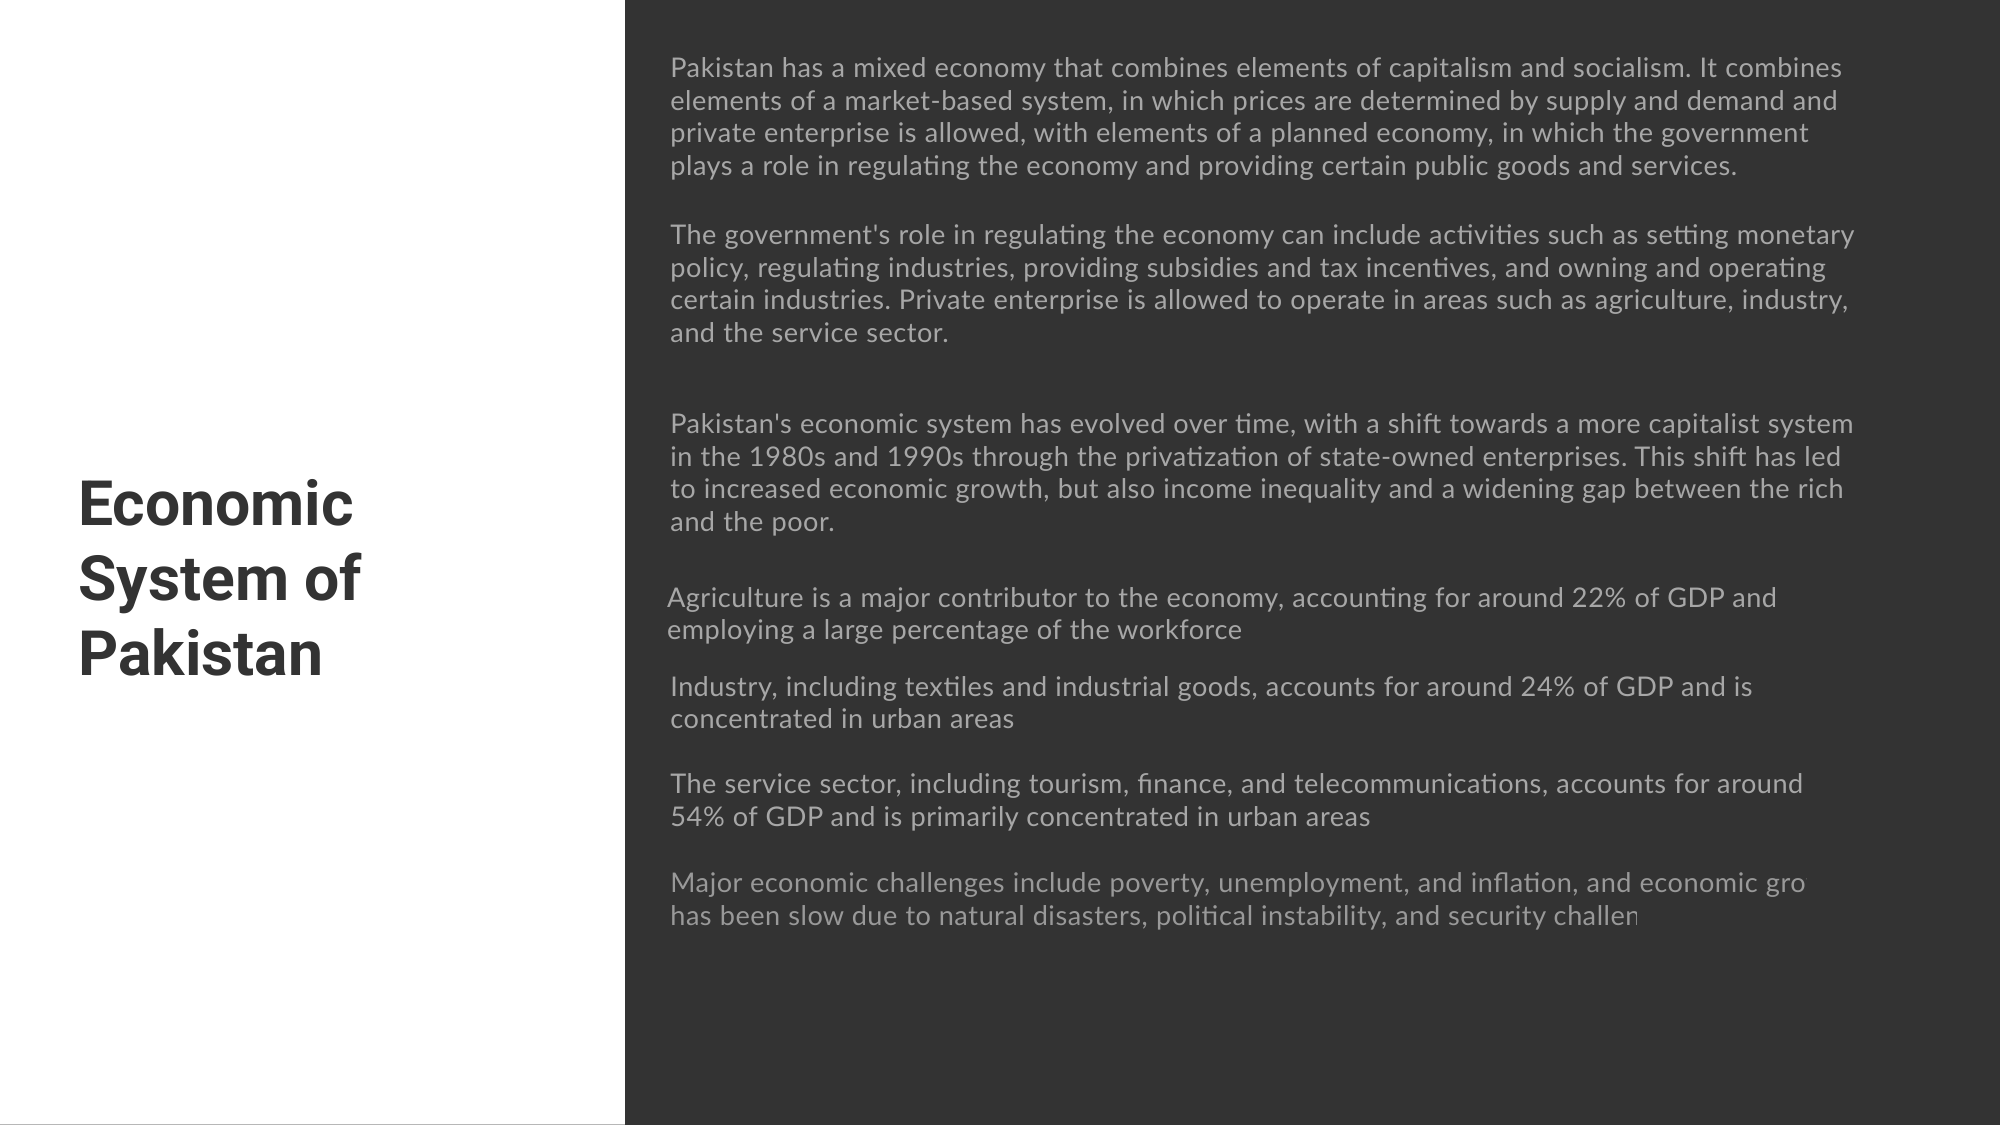

Pakistan has a mixed economy that combines elements of capitalism and socialism. It combines
elements of a market-based system, in which prices are determined by supply and demand and
private enterprise is allowed, with elements of a planned economy, in which the government plays a role in regulating the economy and providing certain public goods and services.
The government's role in regulating the economy can include activities such as setting monetary policy, regulating industries, providing subsidies and tax incentives, and owning and operating certain industries. Private enterprise is allowed to operate in areas such as agriculture, industry, and the service sector.
Pakistan's economic system has evolved over time, with a shift towards a more capitalist system in the 1980s and 1990s through the privatization of state-owned enterprises. This shift has led to increased economic growth, but also income inequality and a widening gap between the rich and the poor.
Economic
System of
Pakistan
Agriculture is a major contributor to the economy, accounting for around 22% of GDP and
employing a large percentage of the workforce
Industry, including textiles and industrial goods, accounts for around 24% of GDP and is
concentrated in urban areas
The service sector, including tourism, finance, and telecommunications, accounts for around 54% of GDP and is primarily concentrated in urban areas
Major economic challenges include poverty, unemployment, and inflation, and economic growth has been slow due to natural disasters, political instability, and security challenges